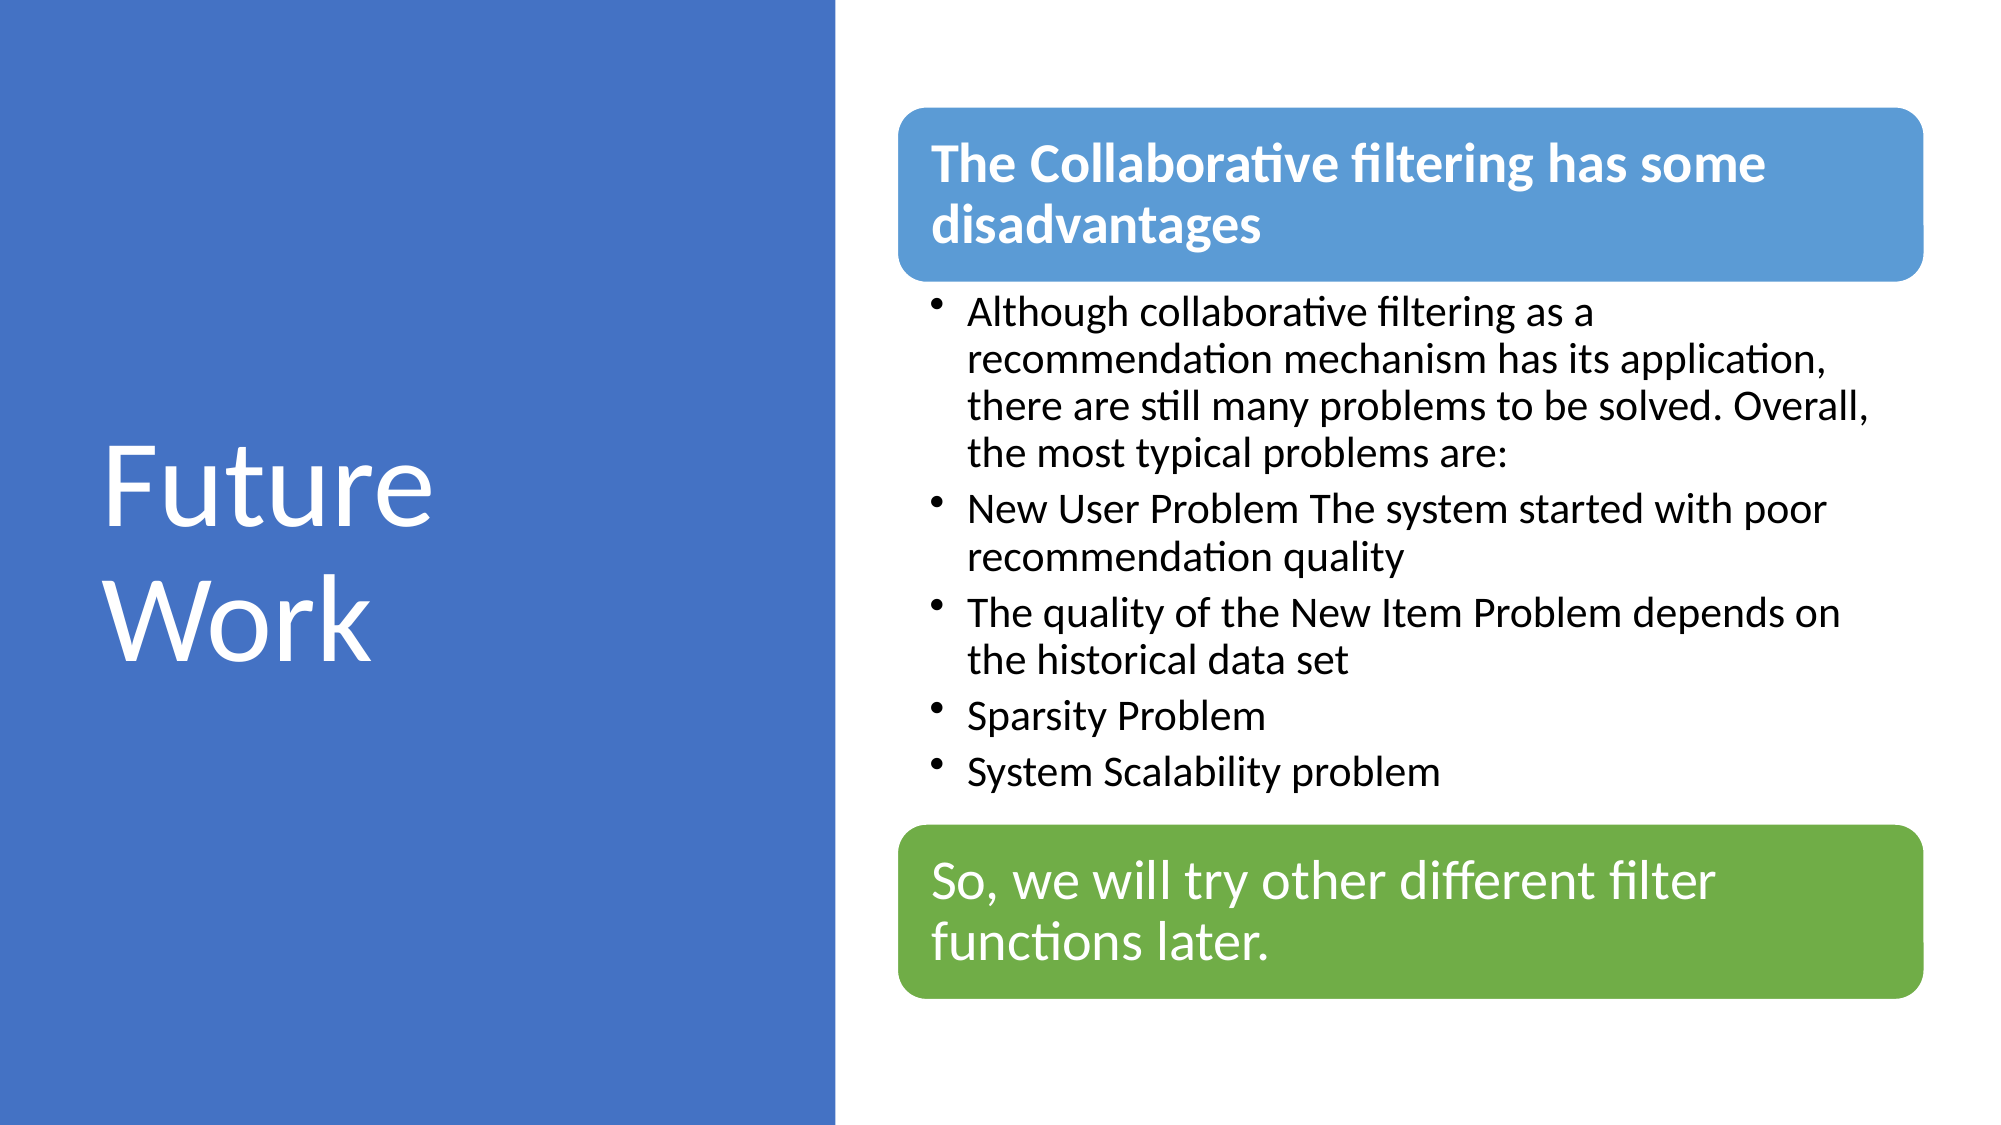

# Future Work
The Collaborative filtering has some disadvantages
Although collaborative filtering as a recommendation mechanism has its application, there are still many problems to be solved. Overall, the most typical problems are:
New User Problem The system started with poor recommendation quality
The quality of the New Item Problem depends on the historical data set
Sparsity Problem
System Scalability problem
So, we will try other different filter functions later.